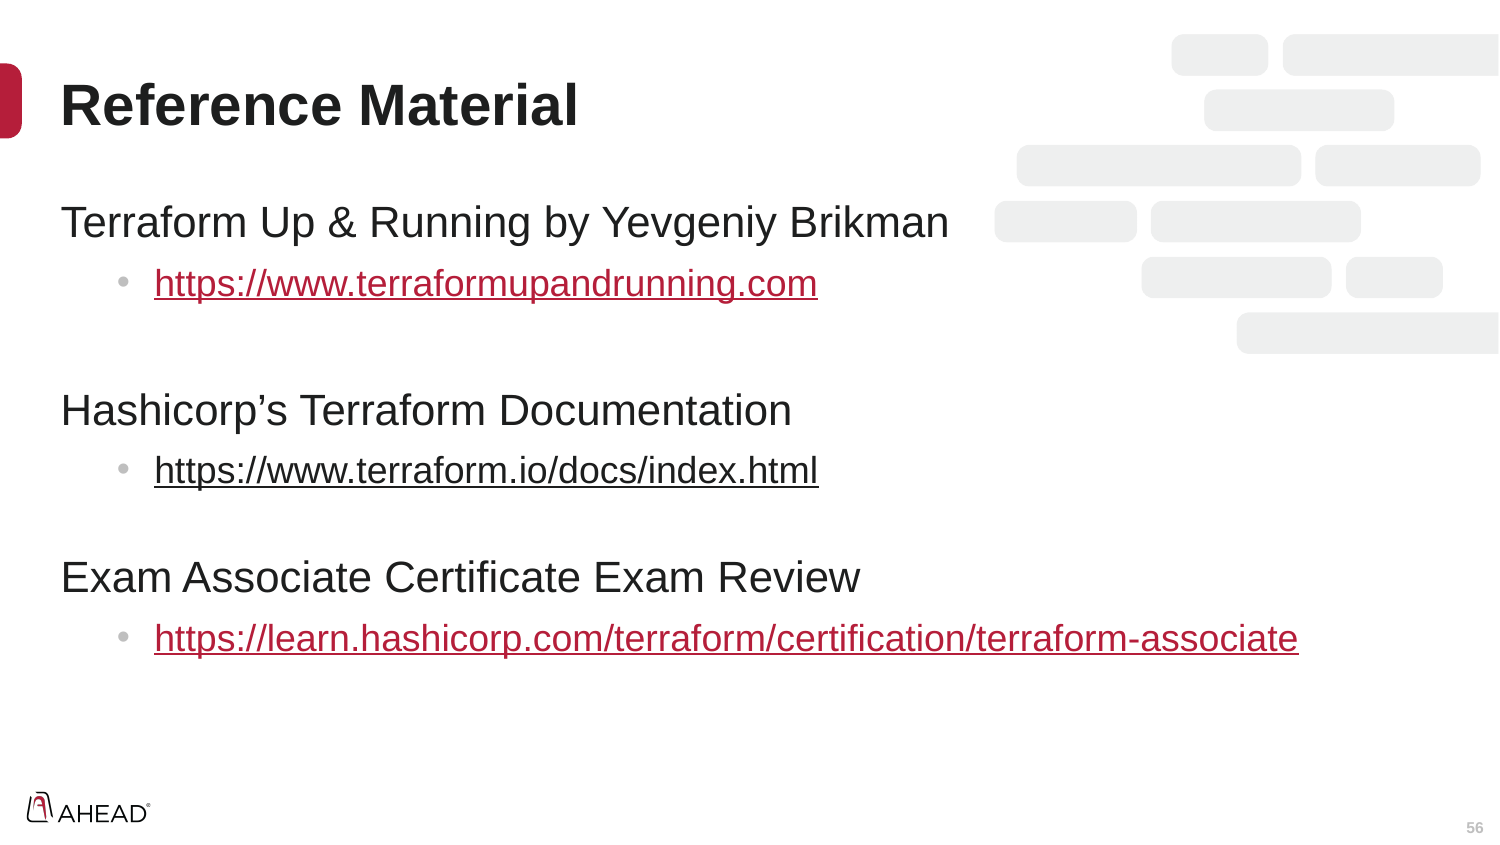

# Reference Material
Terraform Up & Running by Yevgeniy Brikman
https://www.terraformupandrunning.com

Hashicorp’s Terraform Documentation
https://www.terraform.io/docs/index.html
Exam Associate Certificate Exam Review
https://learn.hashicorp.com/terraform/certification/terraform-associate